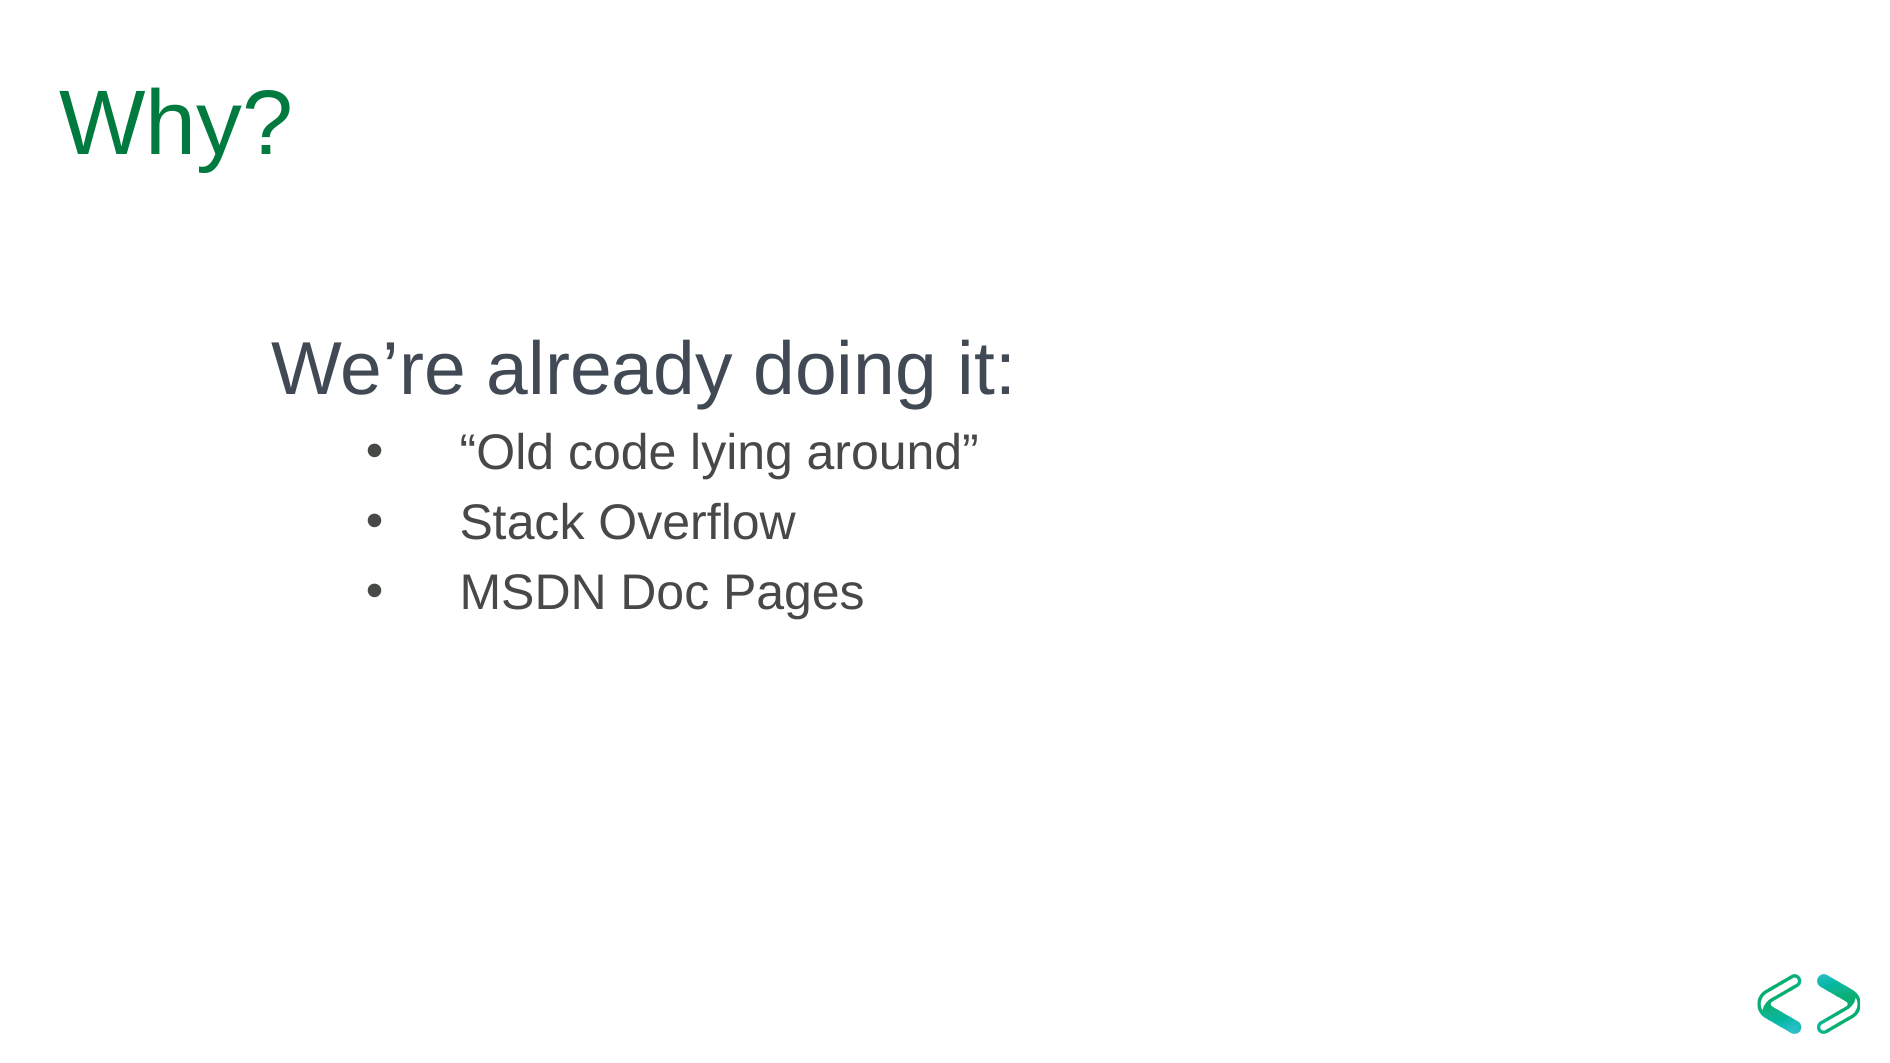

# Why?
We’re already doing it:
“Old code lying around”
Stack Overflow
MSDN Doc Pages